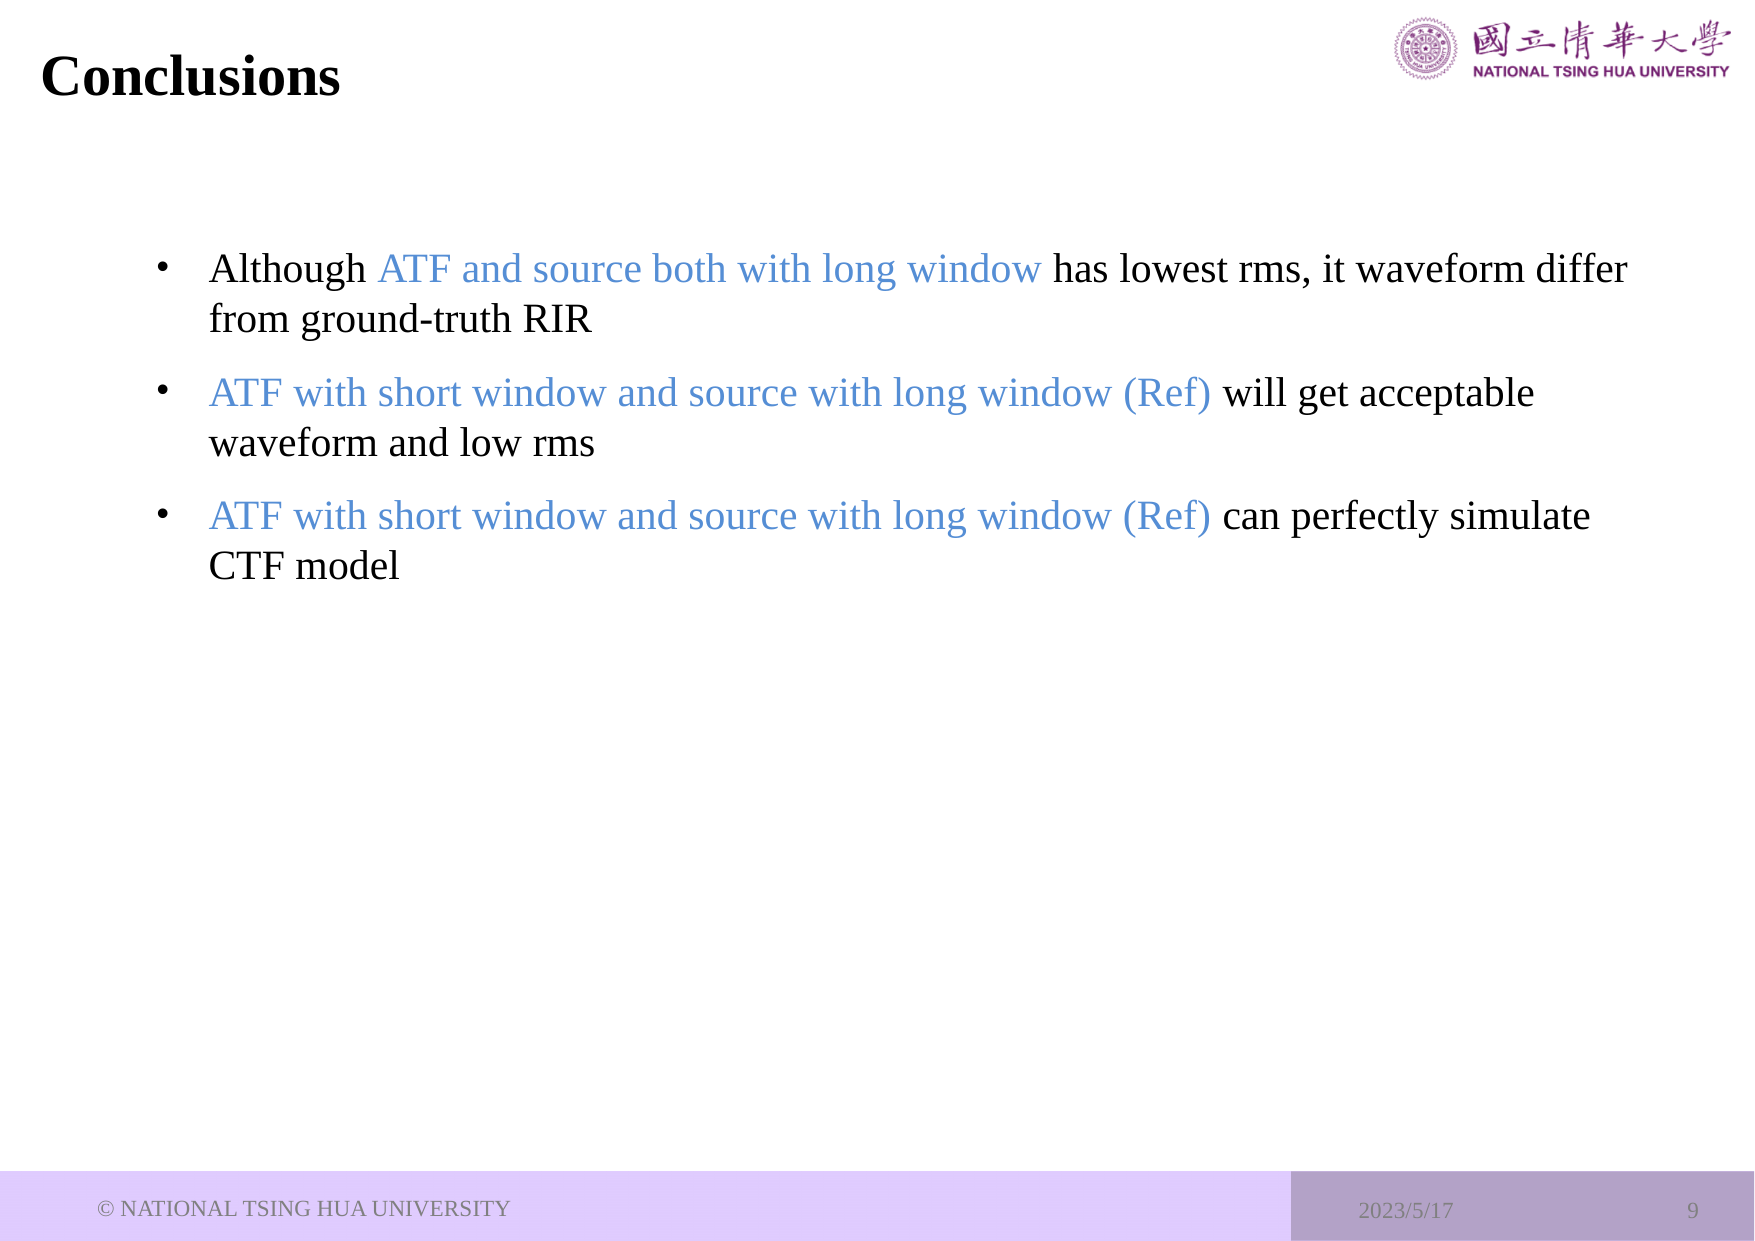

# Conclusions

Although ATF and source both with long window has lowest rms, it waveform differ from ground-truth RIR
ATF with short window and source with long window (Ref) will get acceptable waveform and low rms
ATF with short window and source with long window (Ref) can perfectly simulate CTF model
© NATIONAL TSING HUA UNIVERSITY
2023/5/17
9